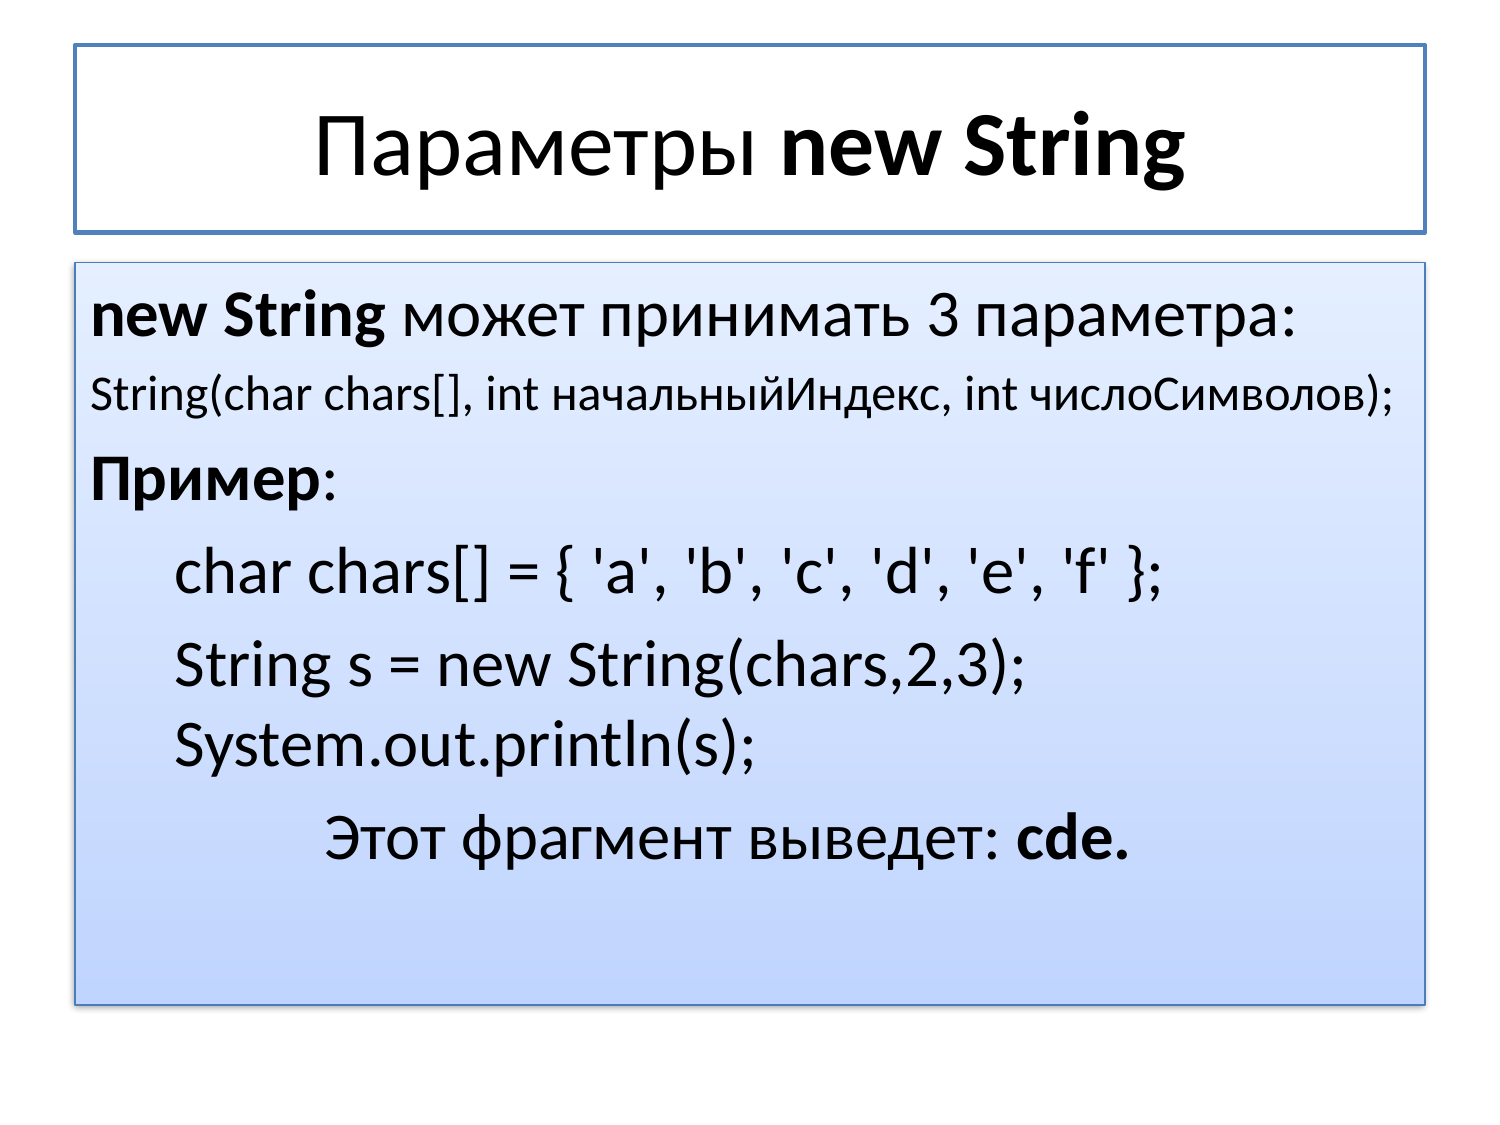

# Параметры new String
new String может принимать 3 параметра:
String(char chars[], int начальныйИндекс, int числоСимволов);
Пример:
	char chars[] = { 'a', 'b', 'с', 'd', 'e', 'f' };
 	String s = new String(chars,2,3); System.out.println(s);
		Этот фрагмент выведет: cde.